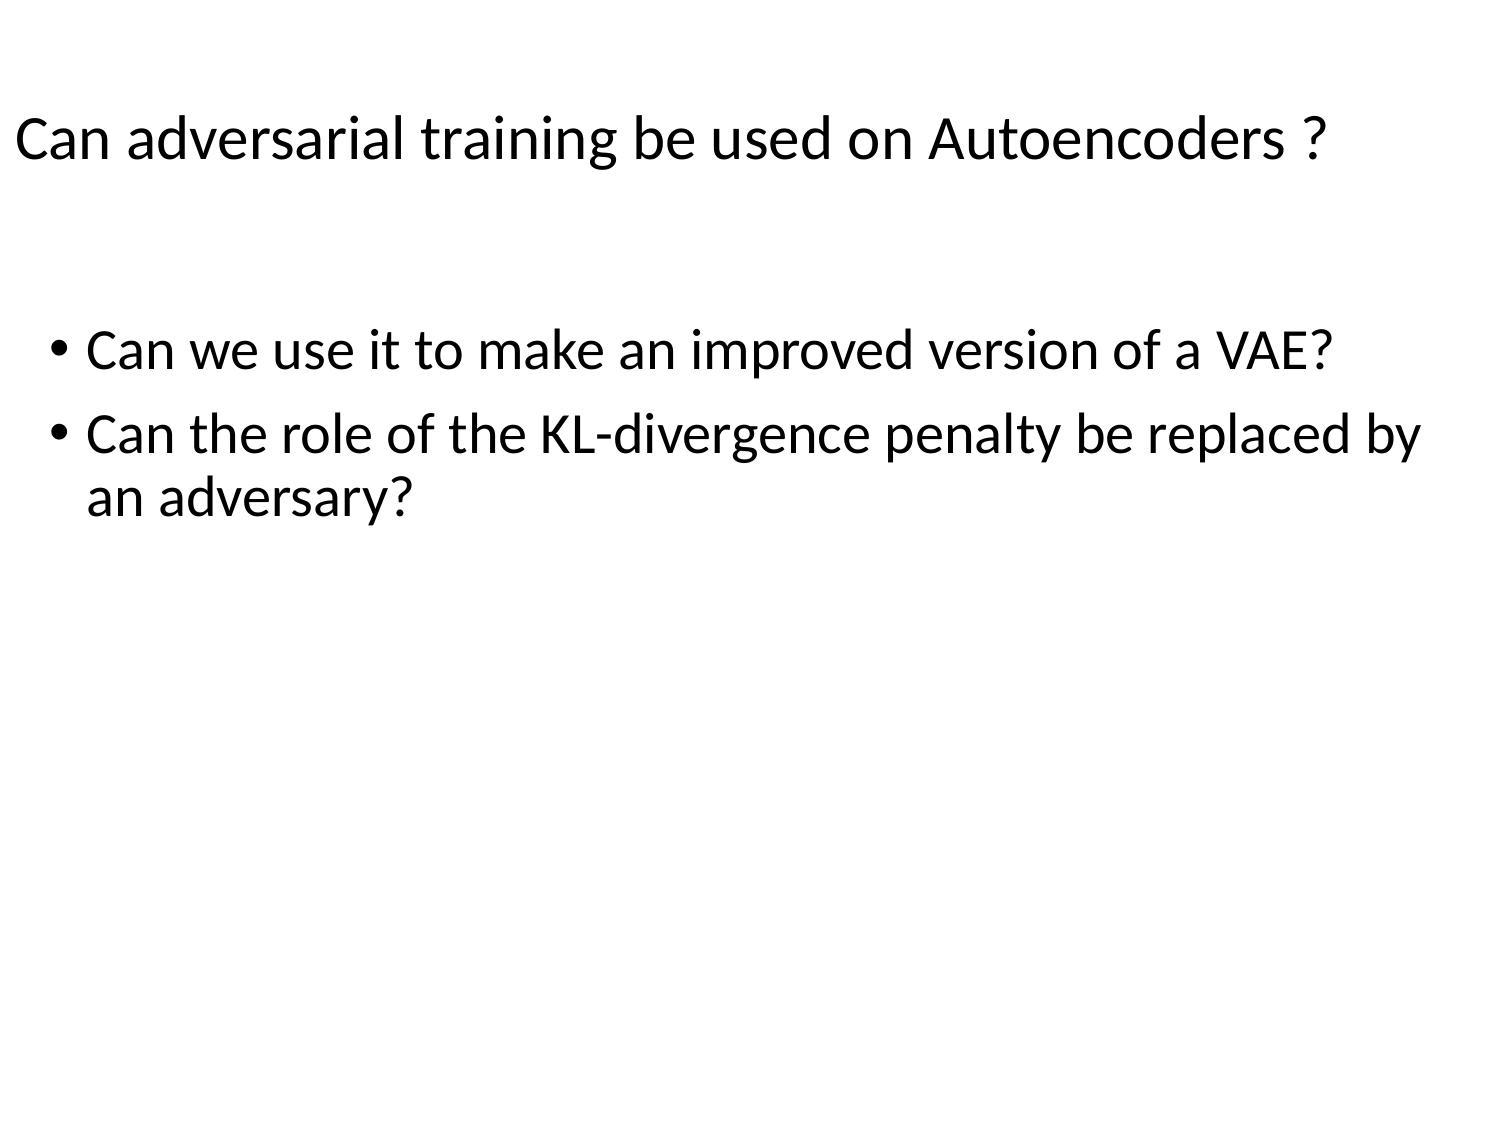

# Can adversarial training be used on Autoencoders ?
Can we use it to make an improved version of a VAE?
Can the role of the KL-divergence penalty be replaced by an adversary?